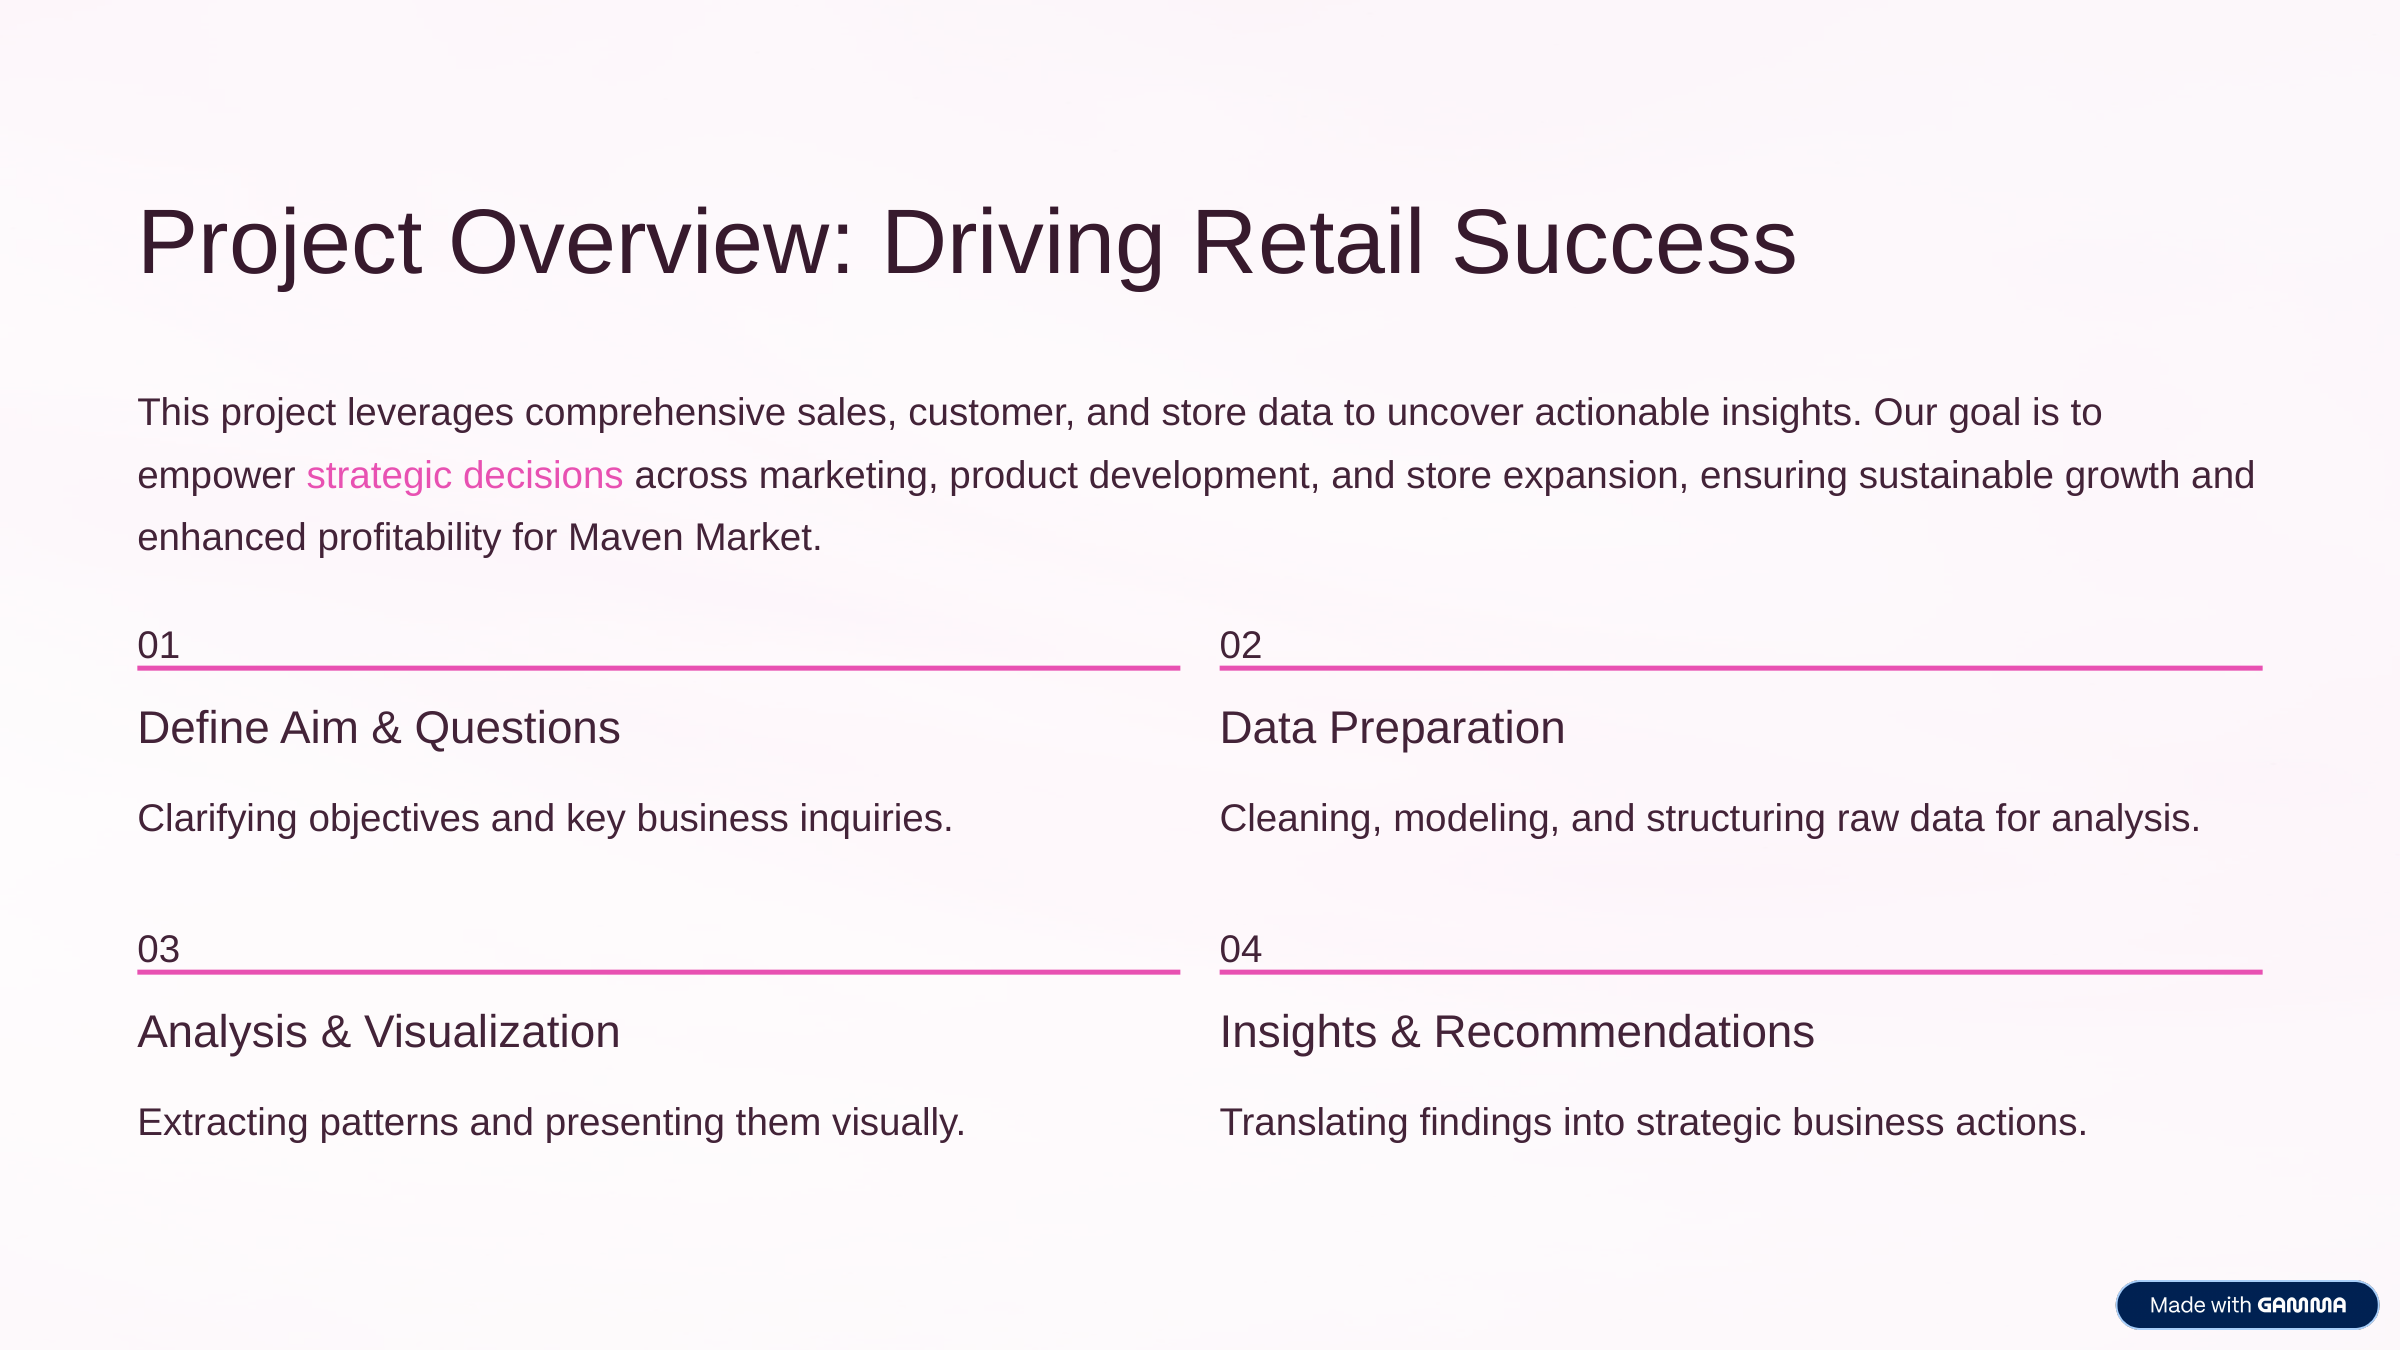

Project Overview: Driving Retail Success
This project leverages comprehensive sales, customer, and store data to uncover actionable insights. Our goal is to empower strategic decisions across marketing, product development, and store expansion, ensuring sustainable growth and enhanced profitability for Maven Market.
01
02

Define Aim & Questions
Data Preparation
Clarifying objectives and key business inquiries.
Cleaning, modeling, and structuring raw data for analysis.
03
04

Analysis & Visualization
Insights & Recommendations
Extracting patterns and presenting them visually.
Translating findings into strategic business actions.